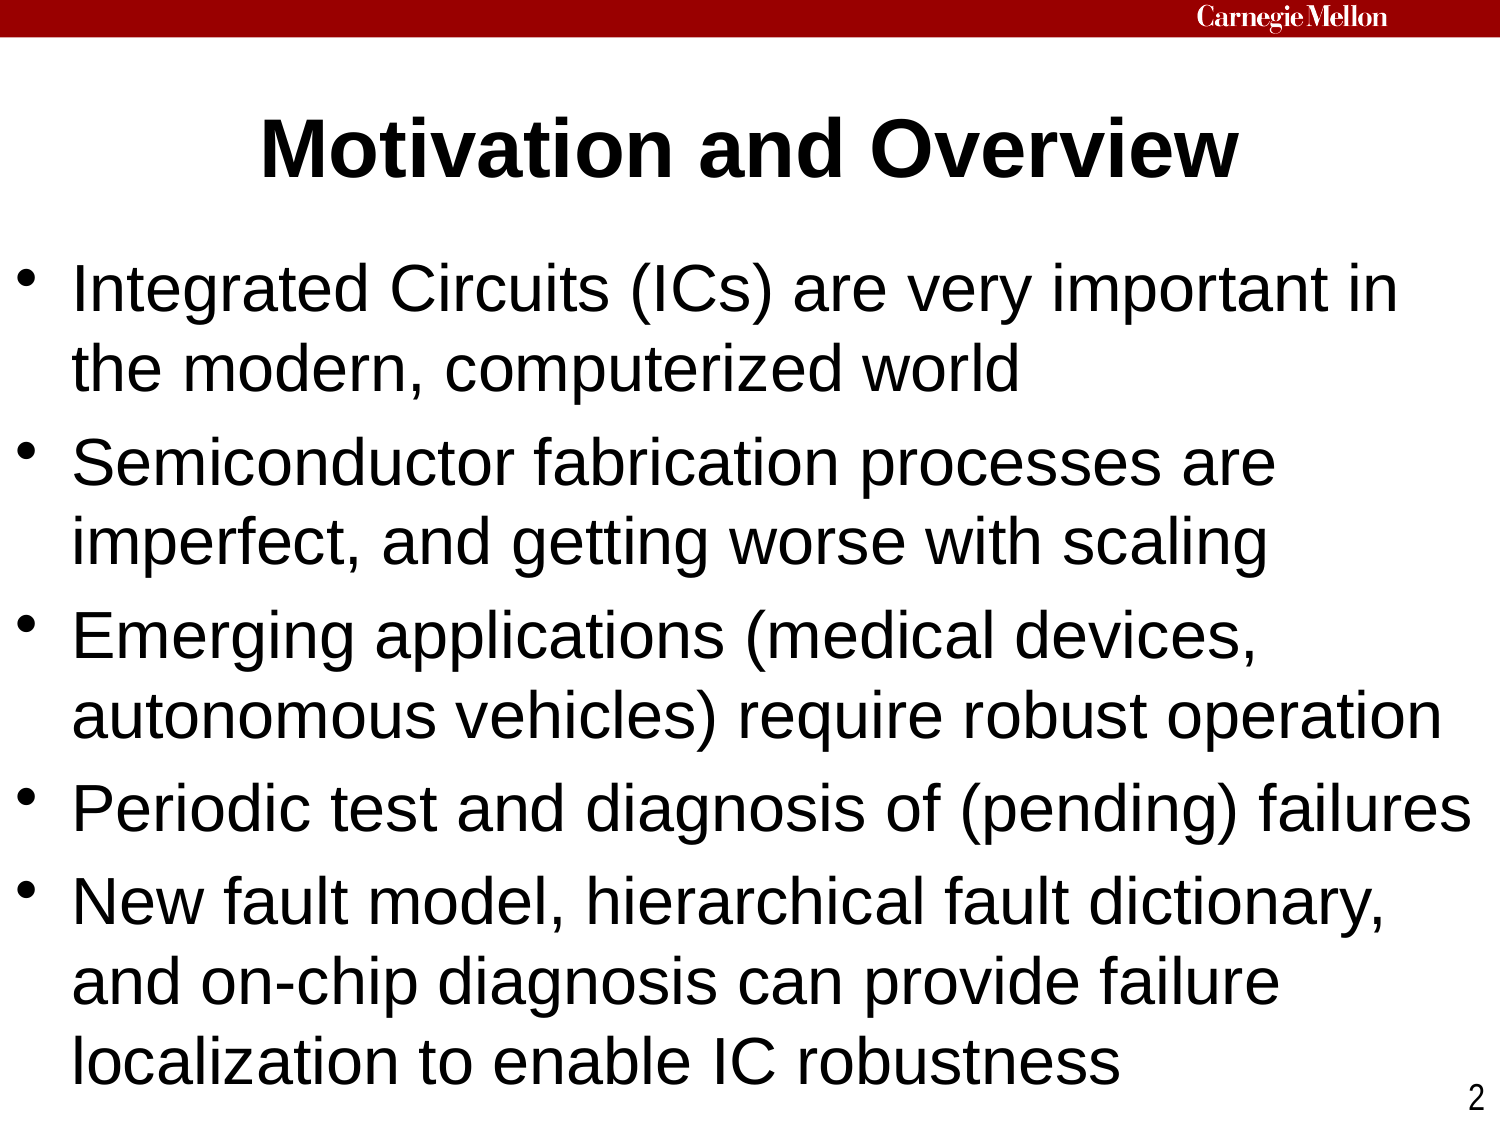

# Motivation and Overview
Integrated Circuits (ICs) are very important in the modern, computerized world
Semiconductor fabrication processes are imperfect, and getting worse with scaling
Emerging applications (medical devices, autonomous vehicles) require robust operation
Periodic test and diagnosis of (pending) failures
New fault model, hierarchical fault dictionary, and on-chip diagnosis can provide failure localization to enable IC robustness
2